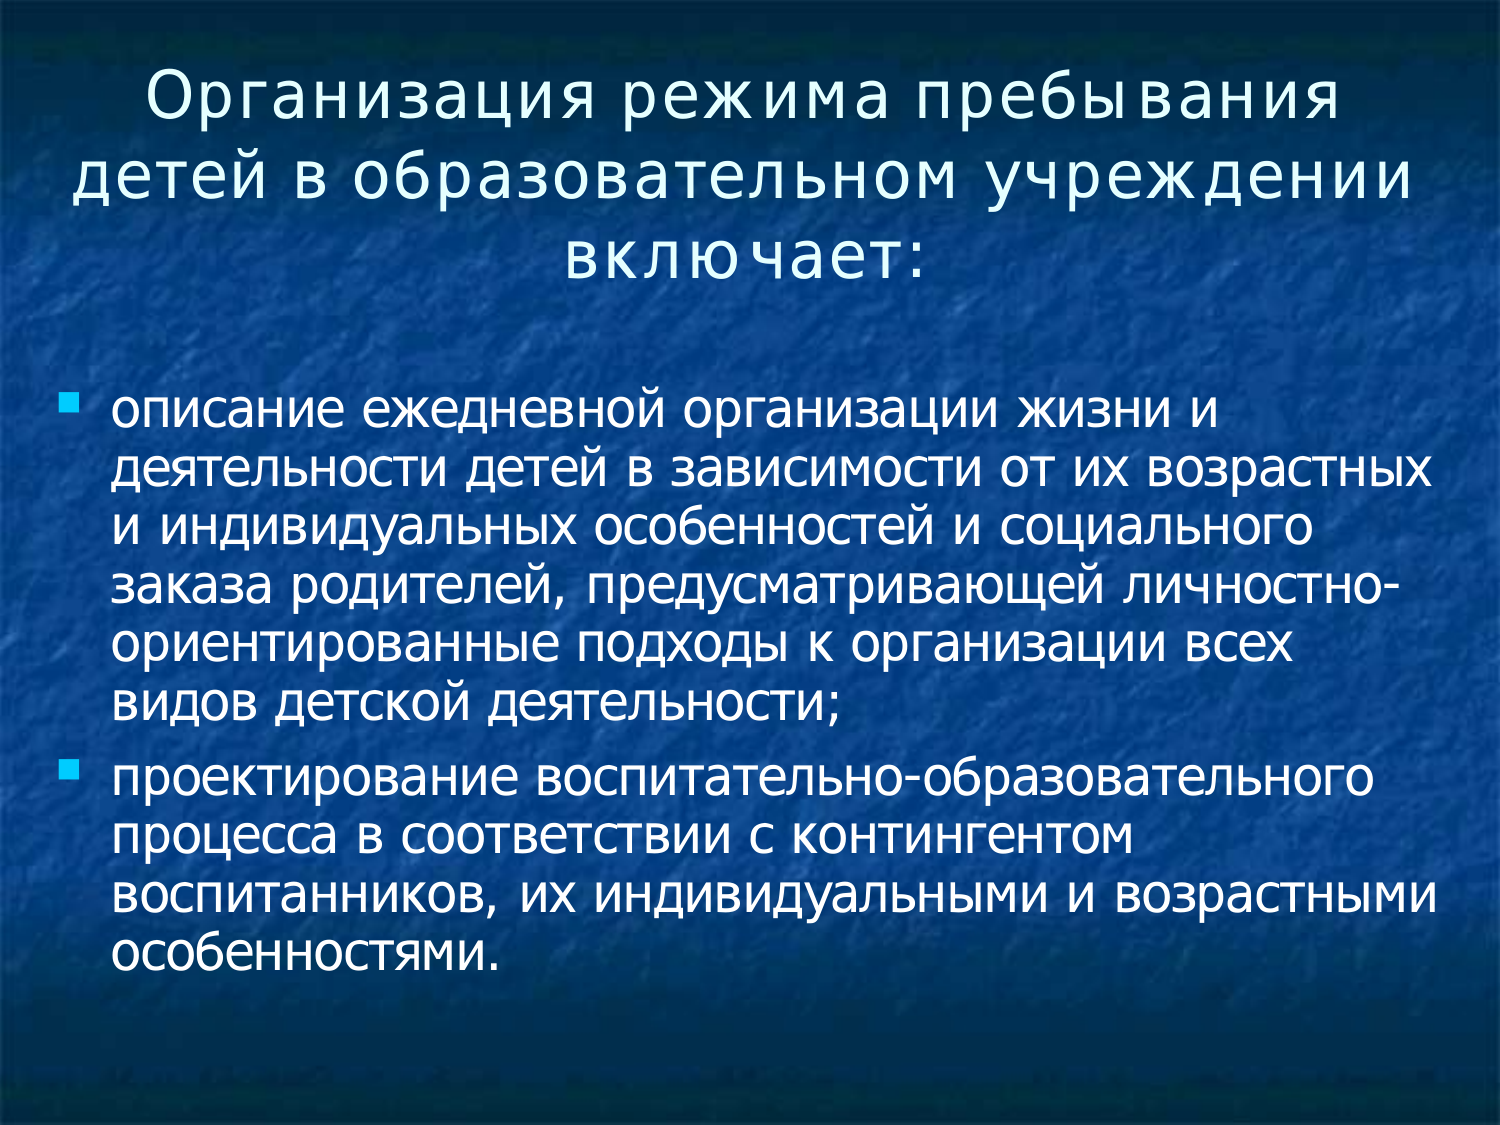

# Организация режима пребывания детей в образовательном учреждении включает:
описание ежедневной организации жизни и деятельности детей в зависимости от их возрастных и индивидуальных особенностей и социального заказа родителей, предусматривающей личностно-ориентированные подходы к организации всех видов детской деятельности;
проектирование воспитательно-образовательного процесса в соответствии с контингентом воспитанников, их индивидуальными и возрастными особенностями.